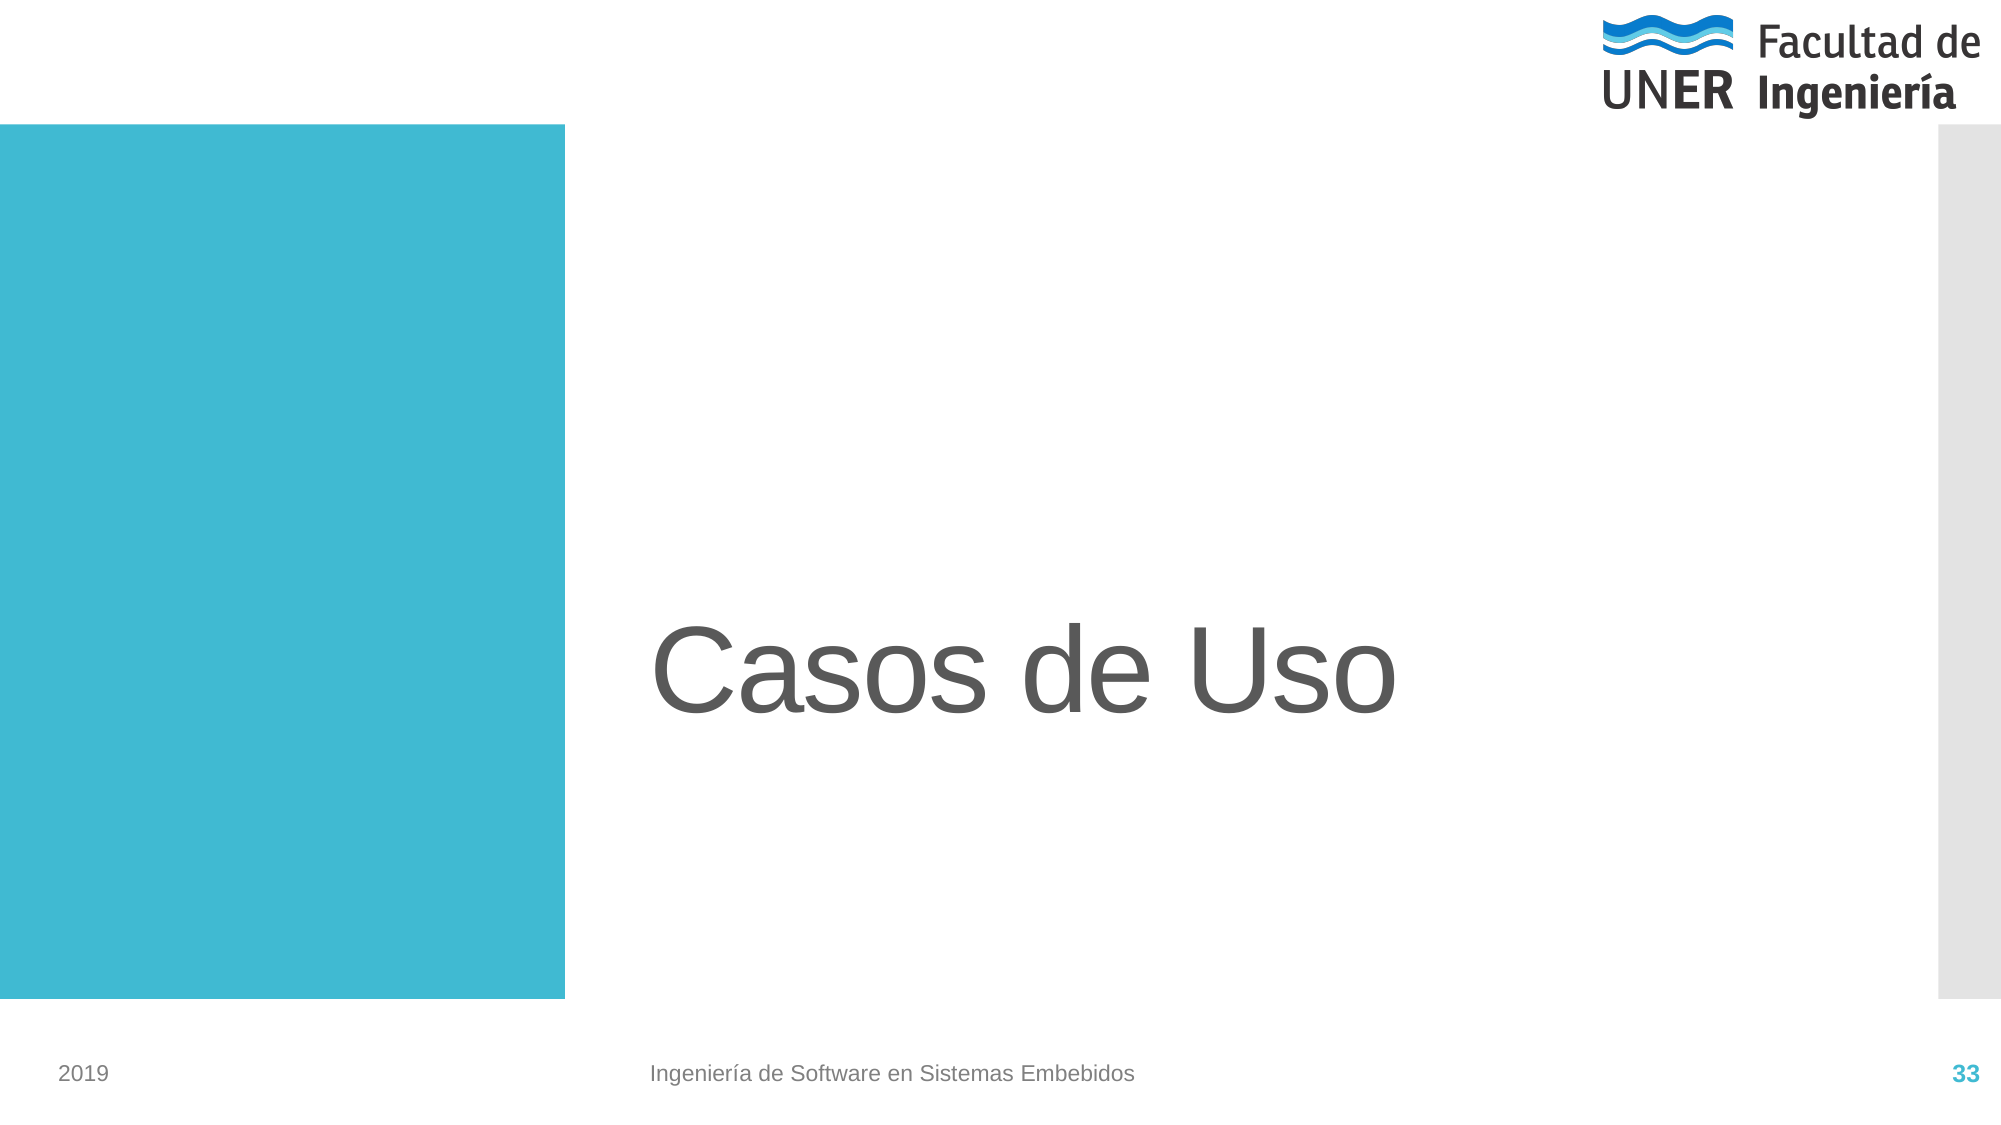

# Casos de Uso

2019
Ingeniería de Software en Sistemas Embebidos
33